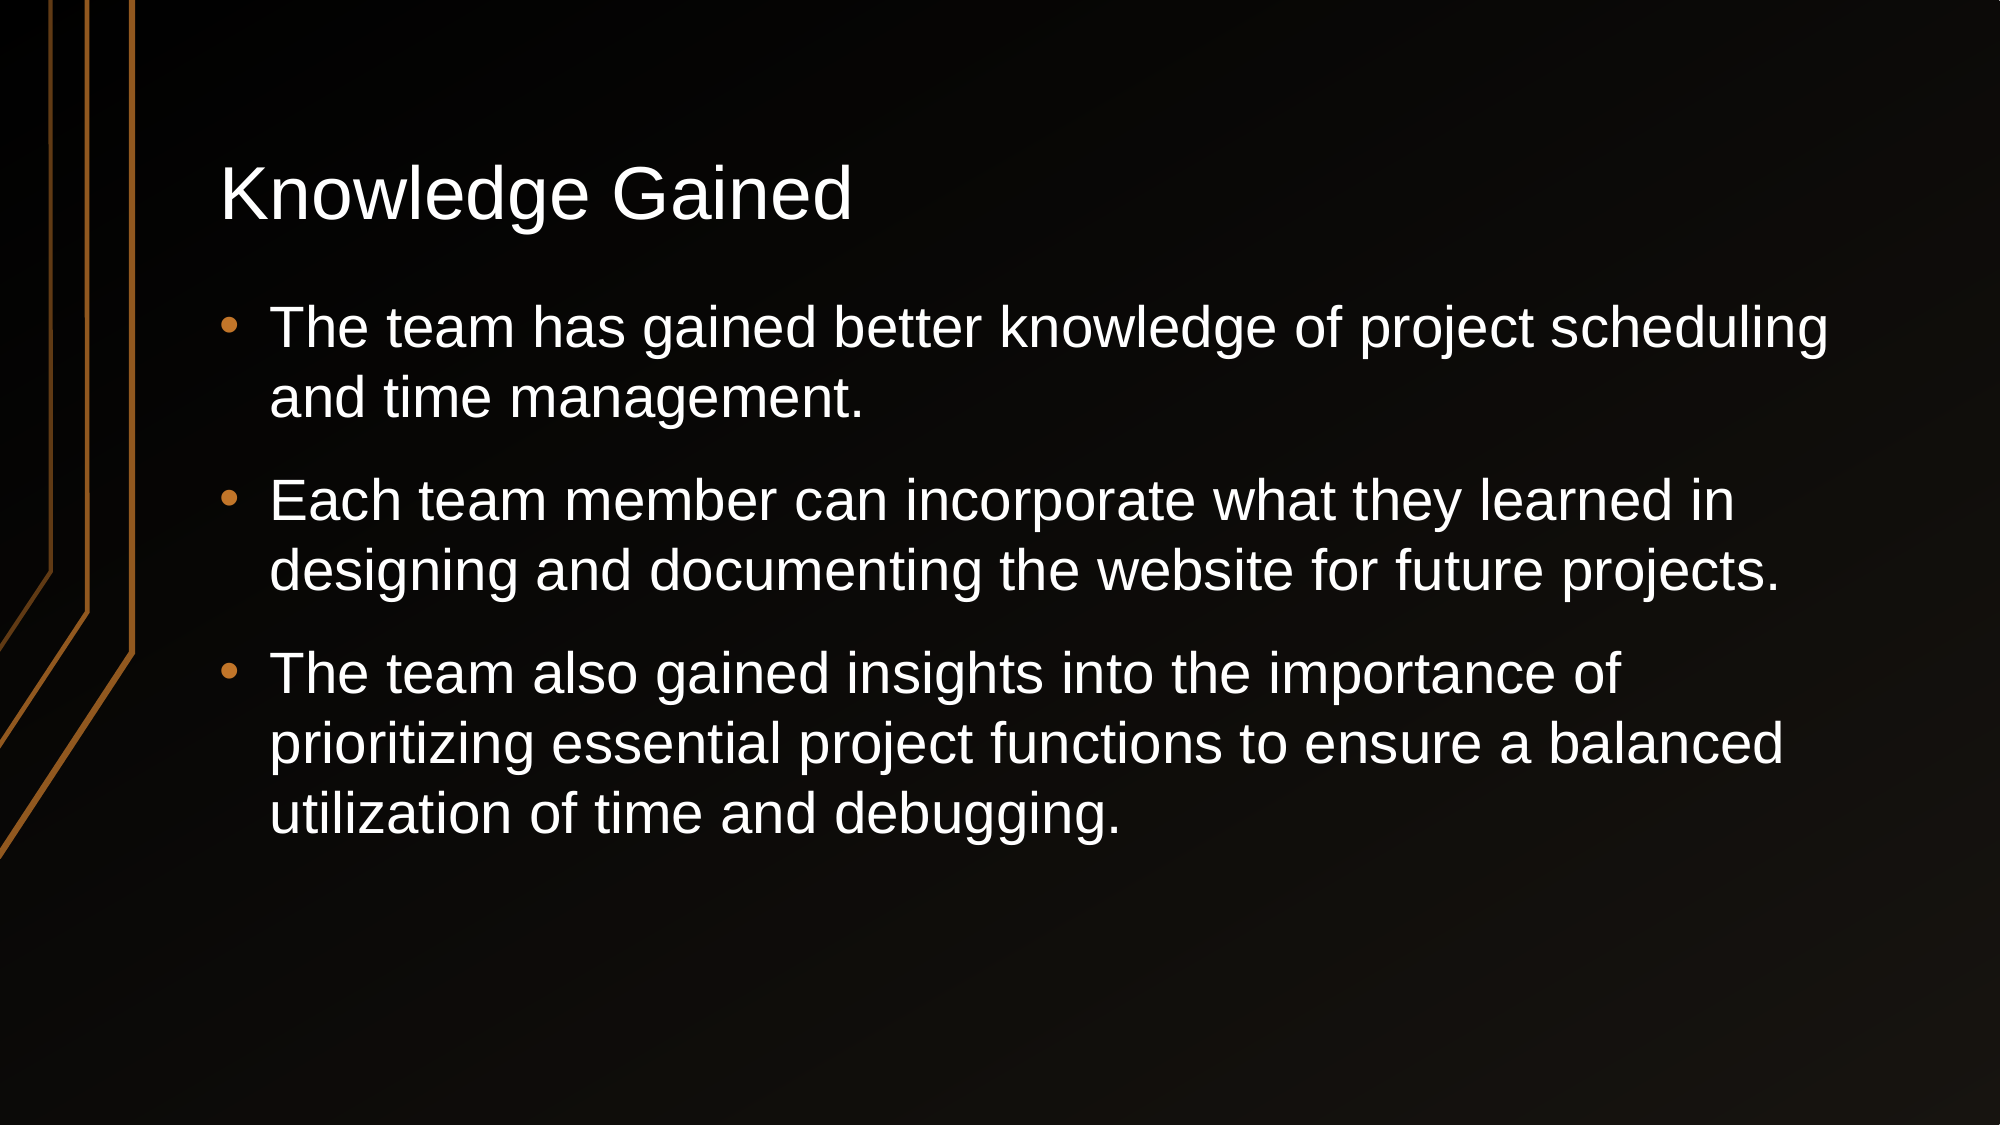

# Knowledge Gained
The team has gained better knowledge of project scheduling and time management.
Each team member can incorporate what they learned in designing and documenting the website for future projects.
The team also gained insights into the importance of prioritizing essential project functions to ensure a balanced utilization of time and debugging.